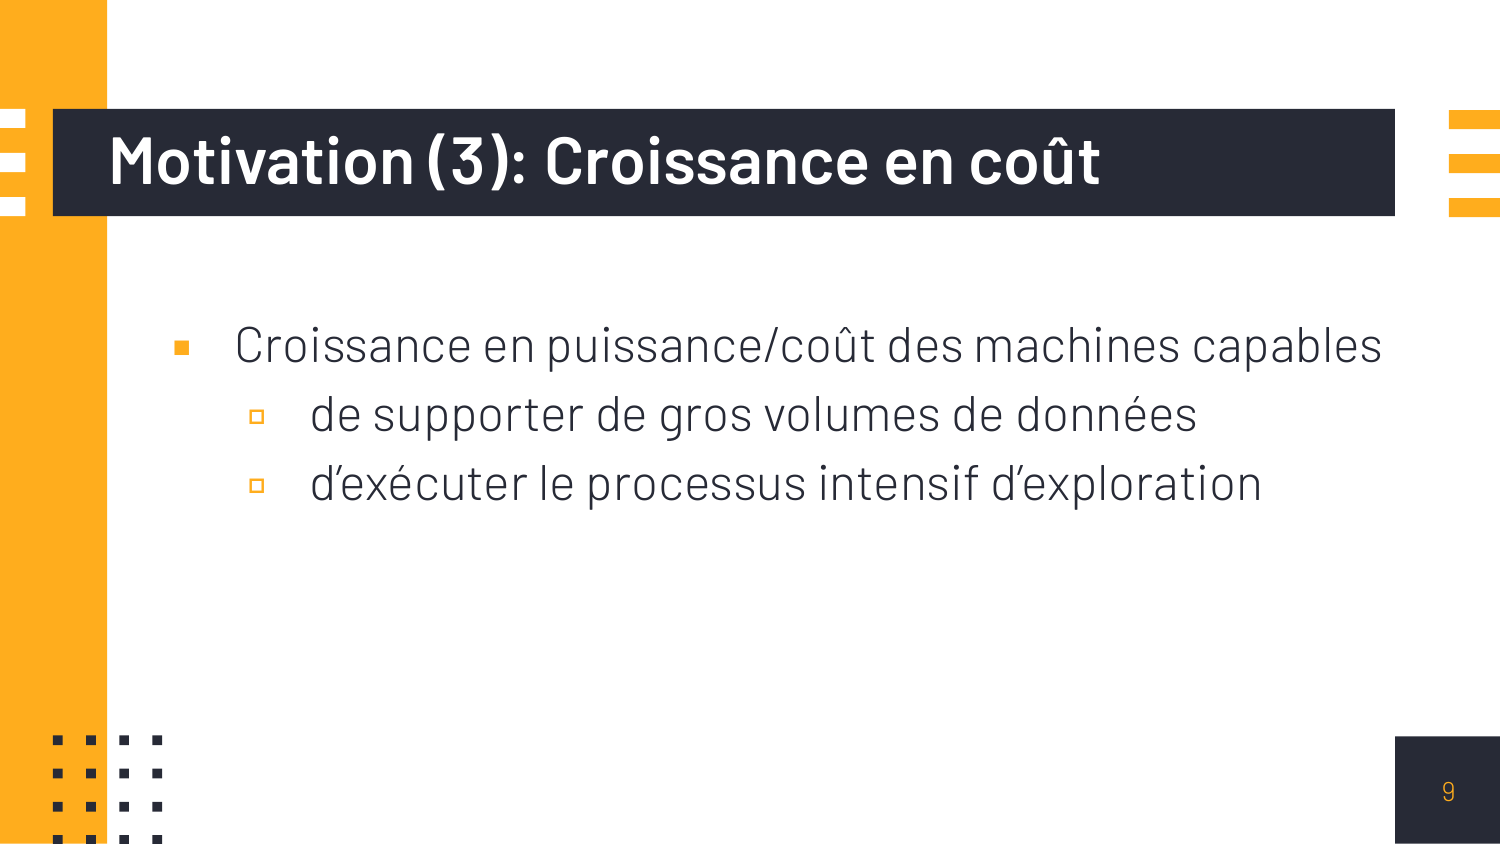

# Motivation (3): Croissance en coût
Croissance en puissance/coût des machines capables
de supporter de gros volumes de données
d’exécuter le processus intensif d’exploration
9